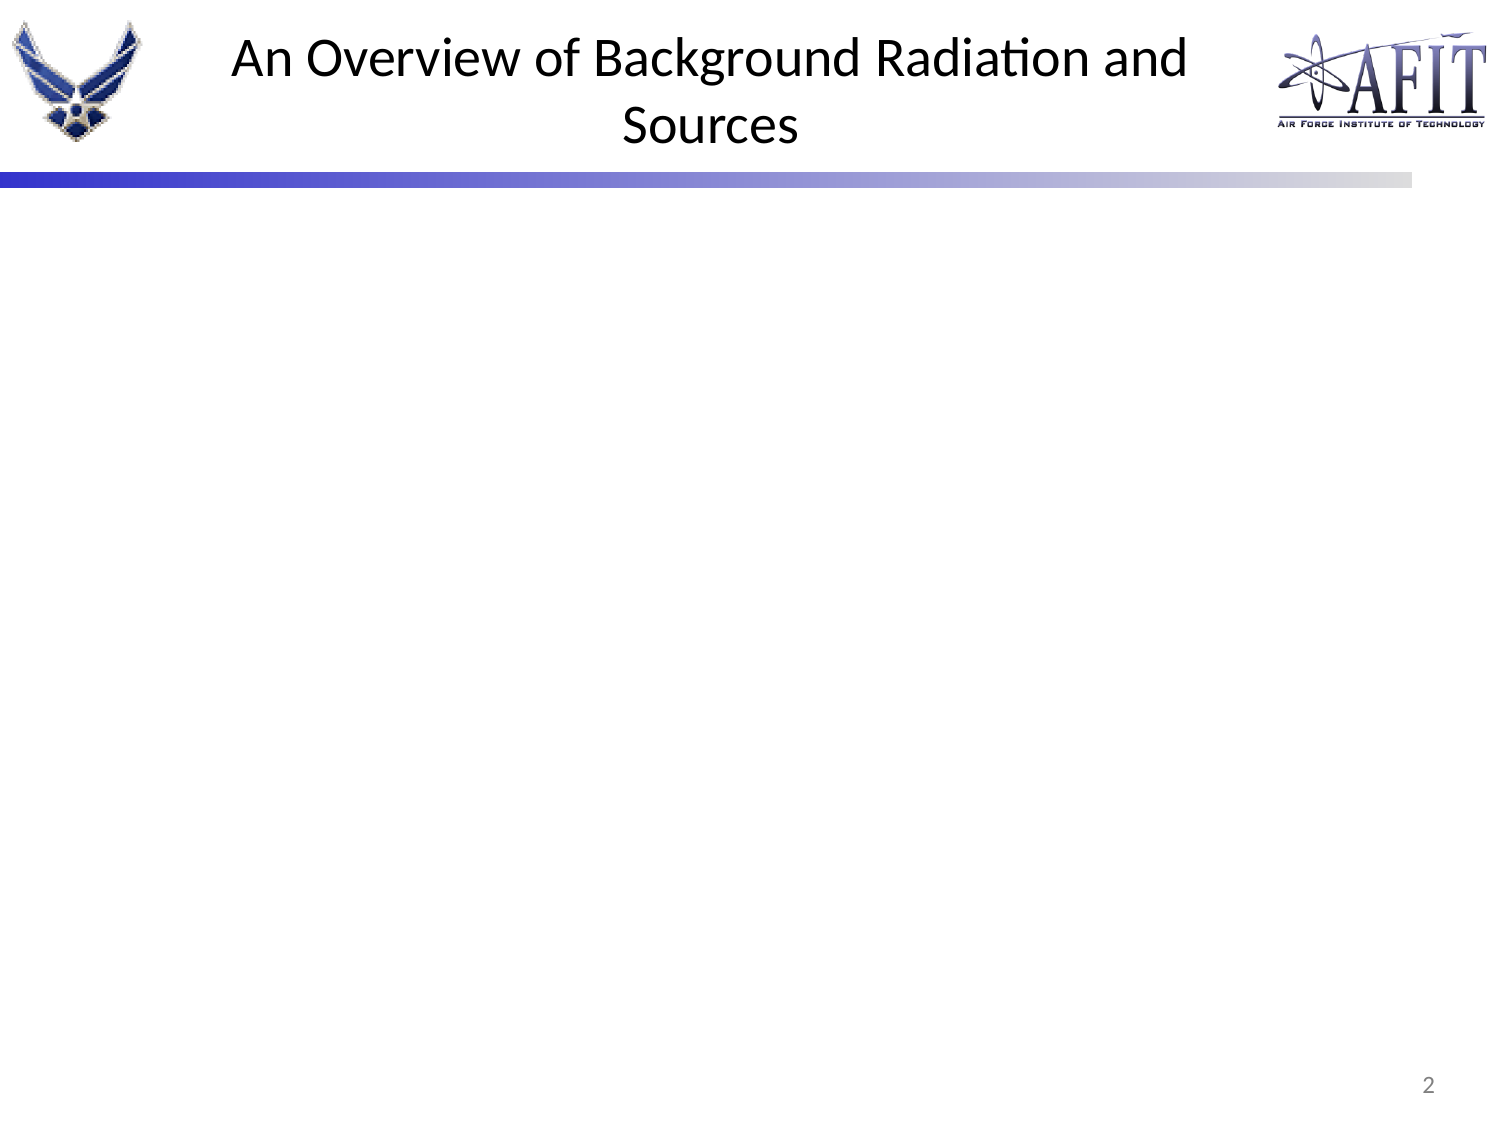

# An Overview of Background Radiation and Sources

2